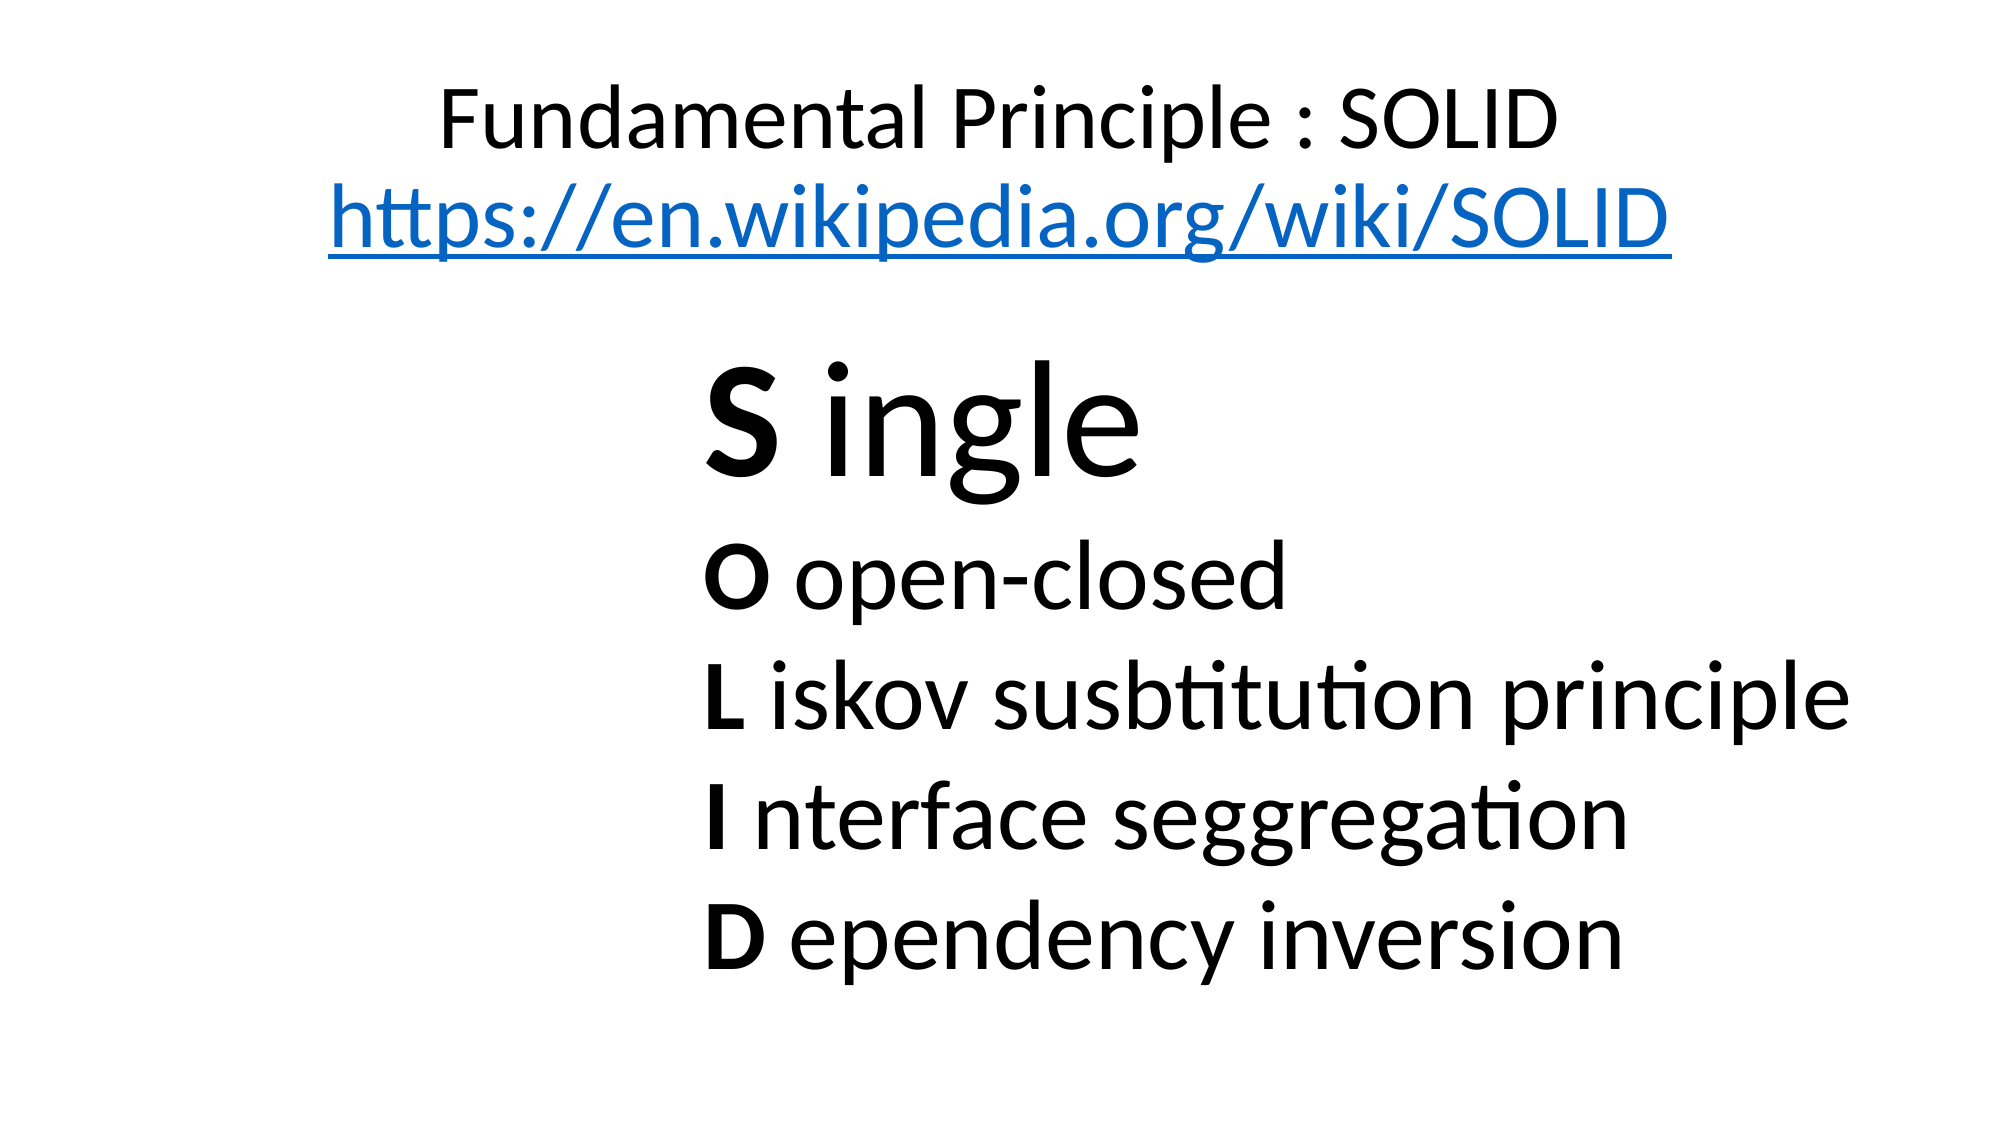

# Fundamental Principle : SOLID https://en.wikipedia.org/wiki/SOLID
S ingle
O open-closed
L iskov susbtitution principle
I nterface seggregation
D ependency inversion